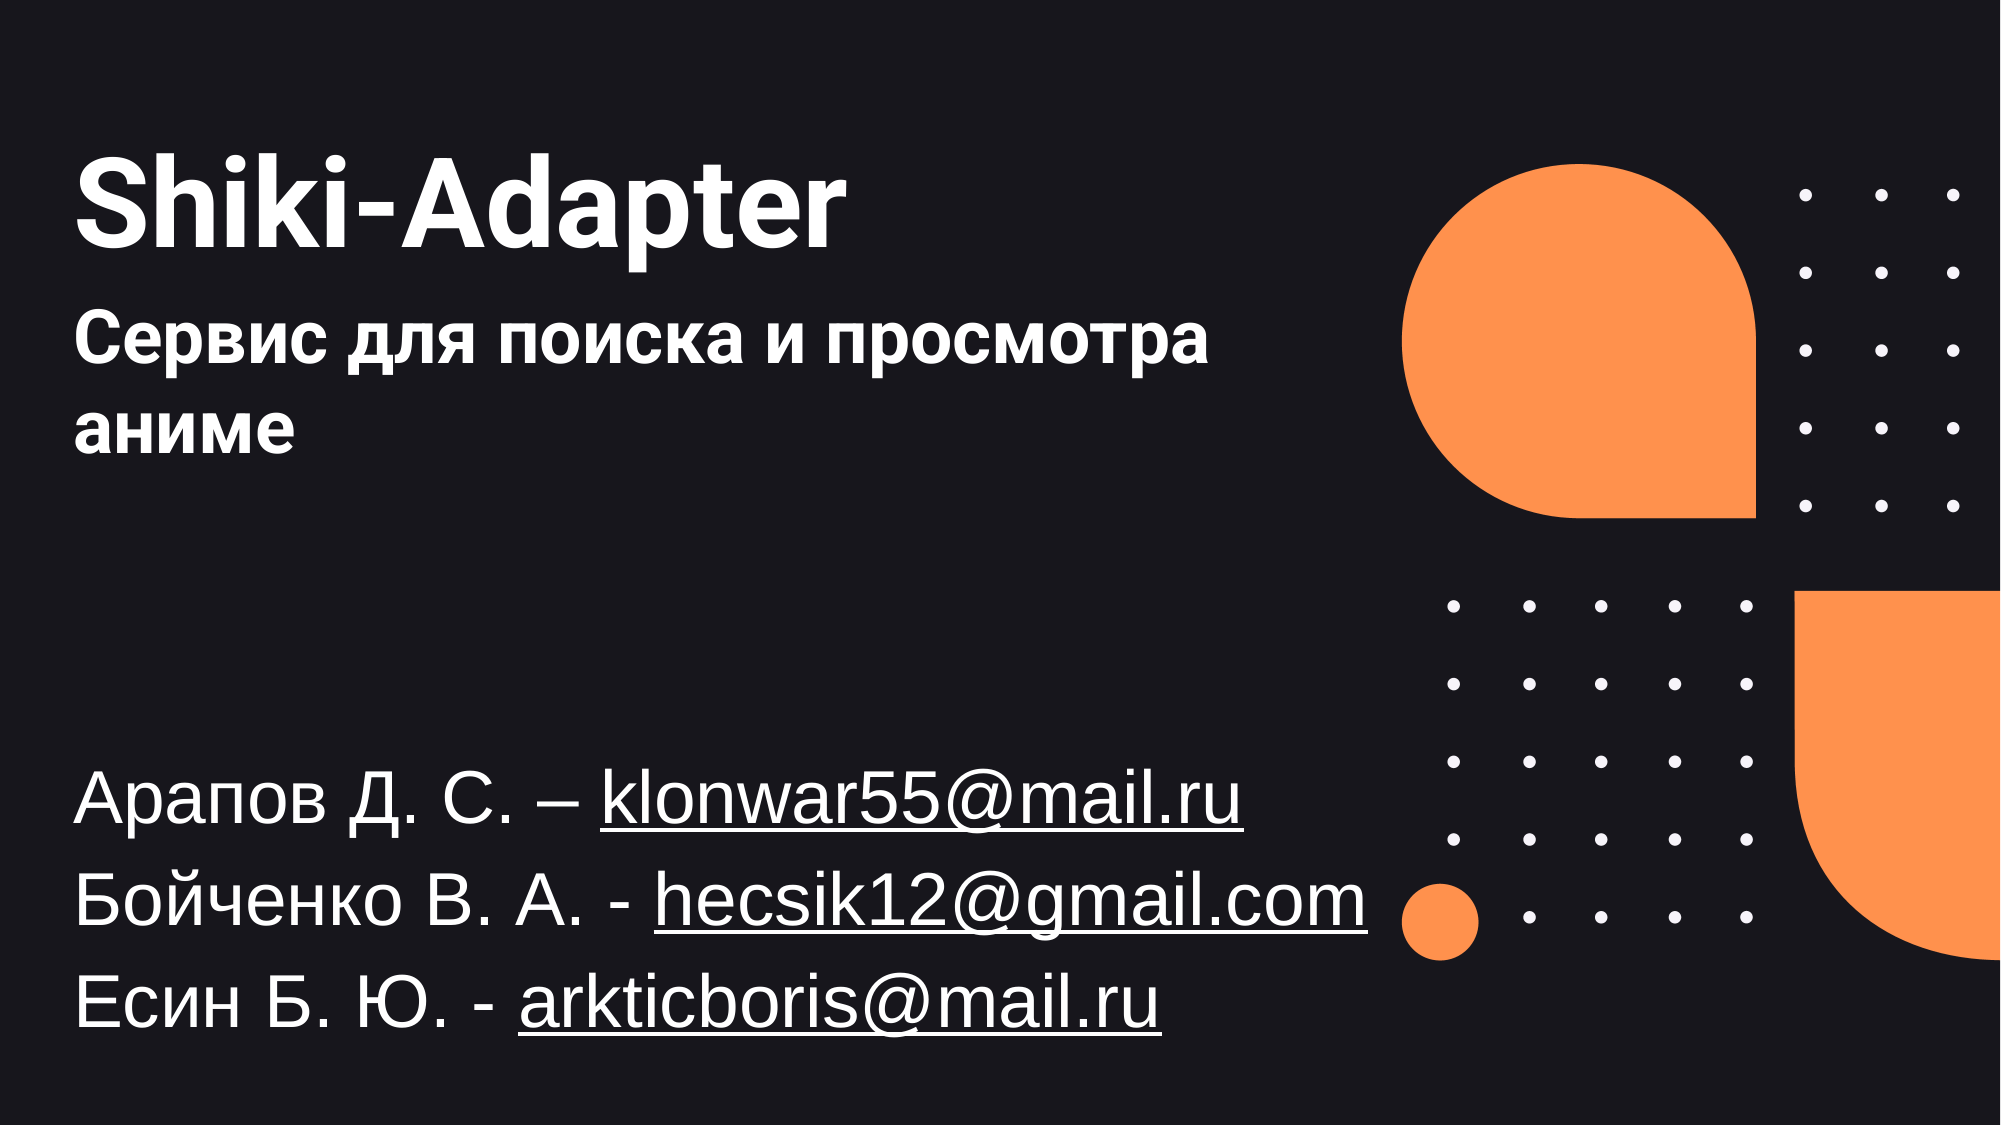

Shiki-Adapter
Сервис для поиска и просмотра аниме
Арапов Д. С. – klonwar55@mail.ru
Бойченко В. А. - hecsik12@gmail.com
Есин Б. Ю. - arkticboris@mail.ru